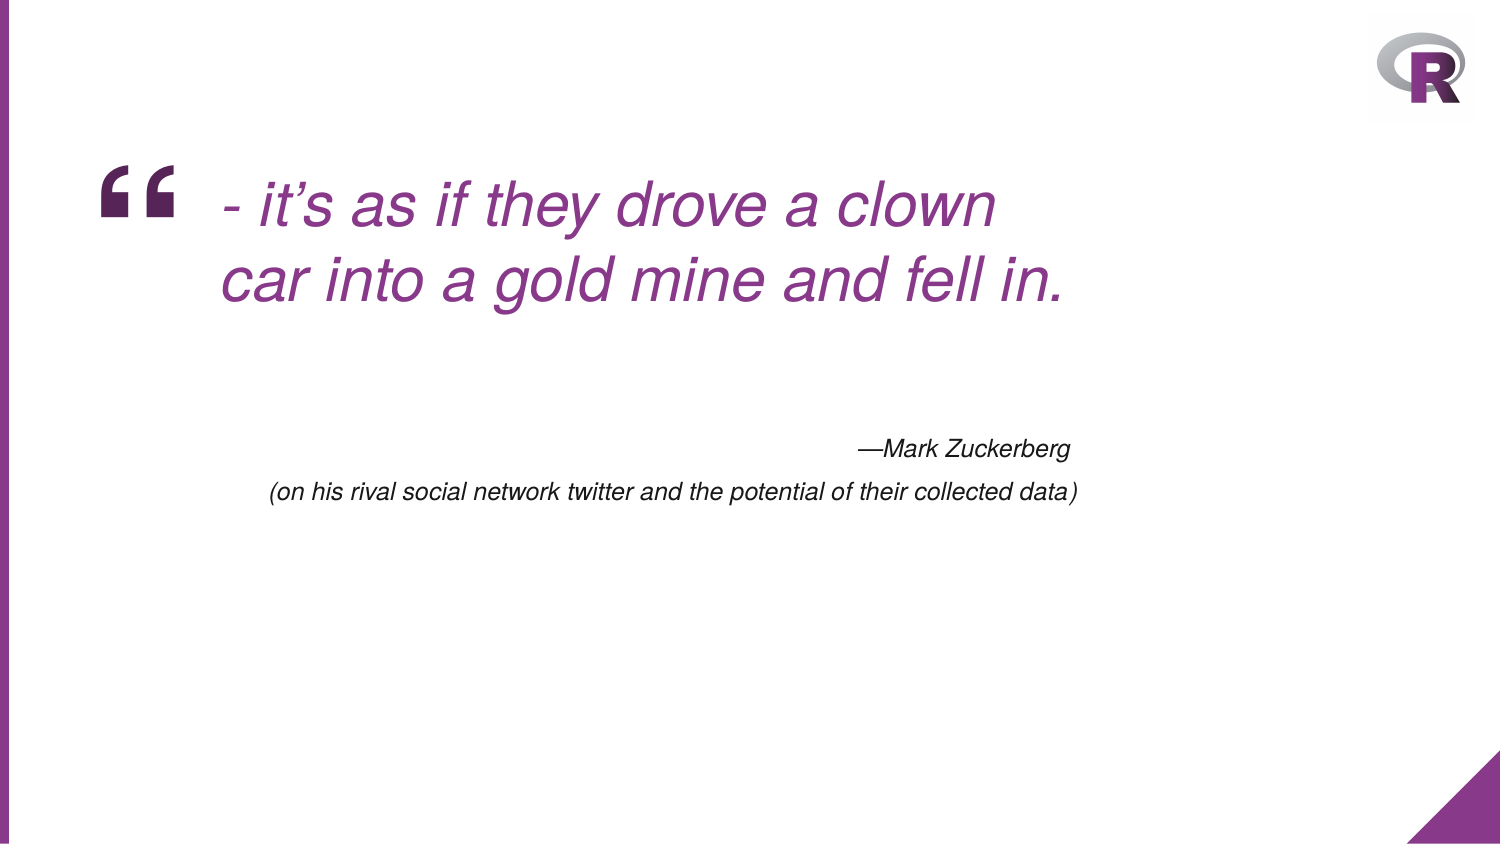

- it’s as if they drove a clown car into a gold mine and fell in.
—Mark Zuckerberg
(on his rival social network twitter and the potential of their collected data)